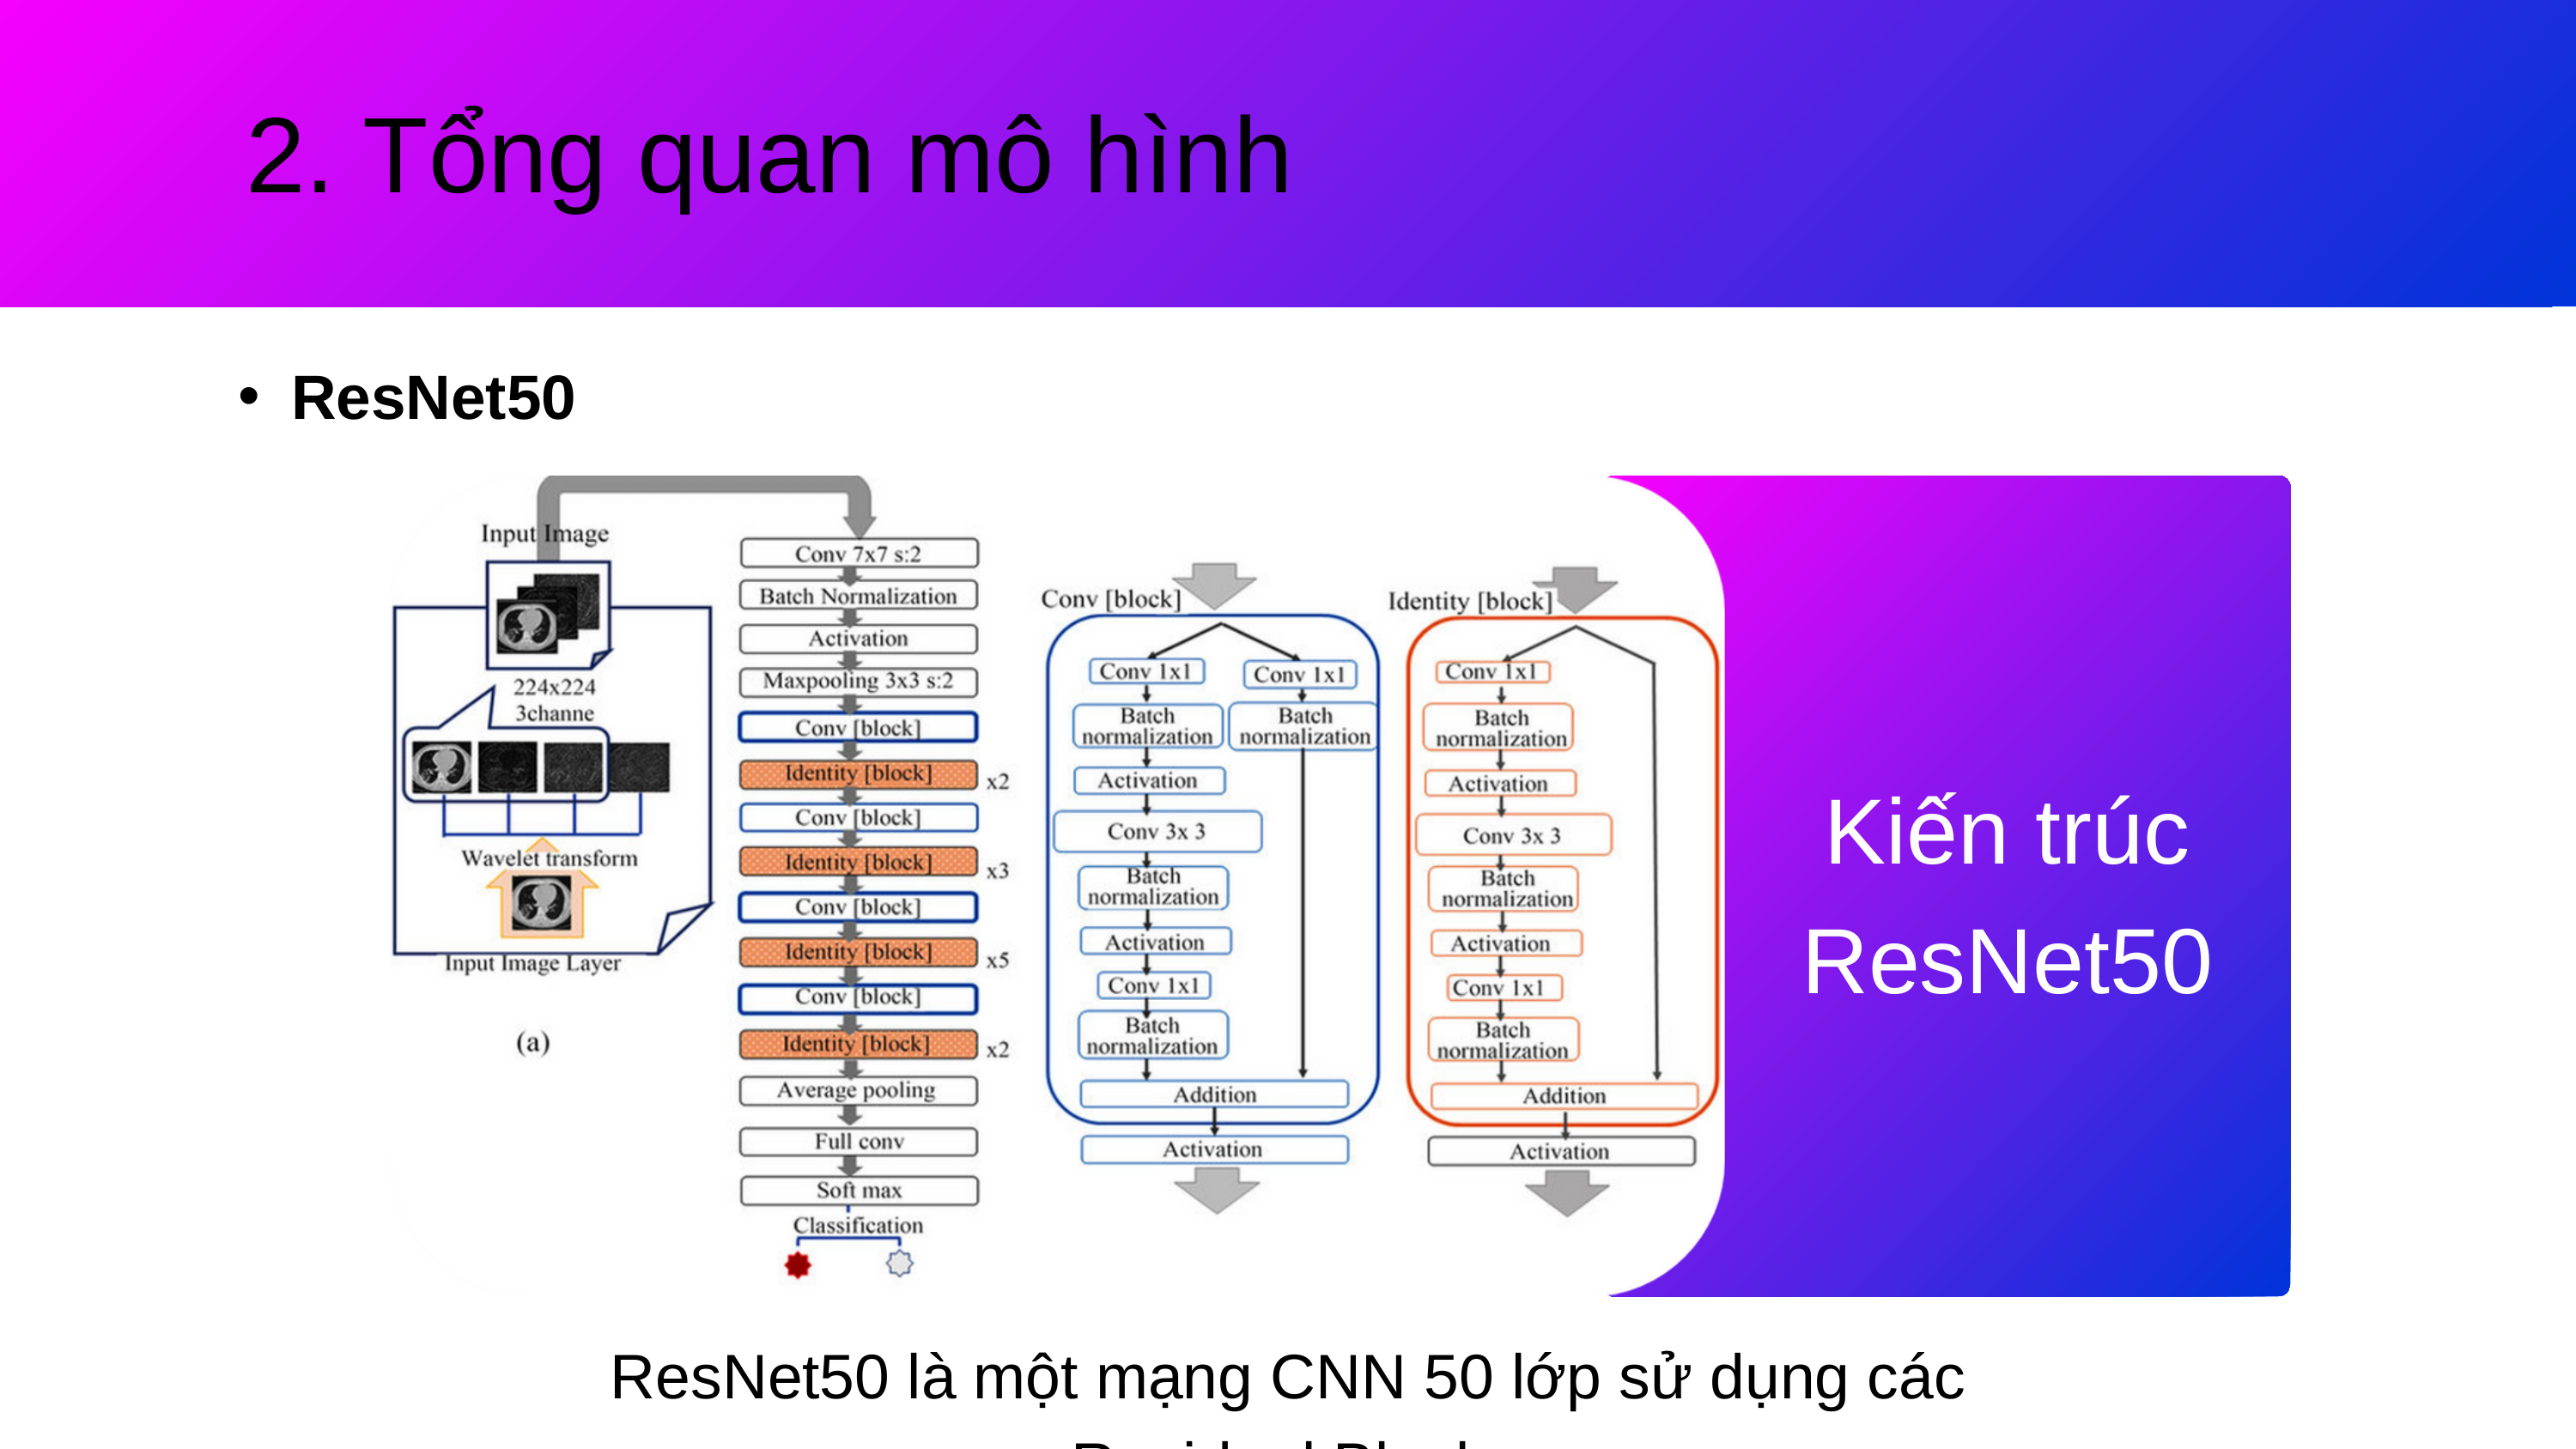

2. Tổng quan mô hình
ResNet50

Kiến trúc ResNet50
ResNet50 là một mạng CNN 50 lớp sử dụng các Residual Block.